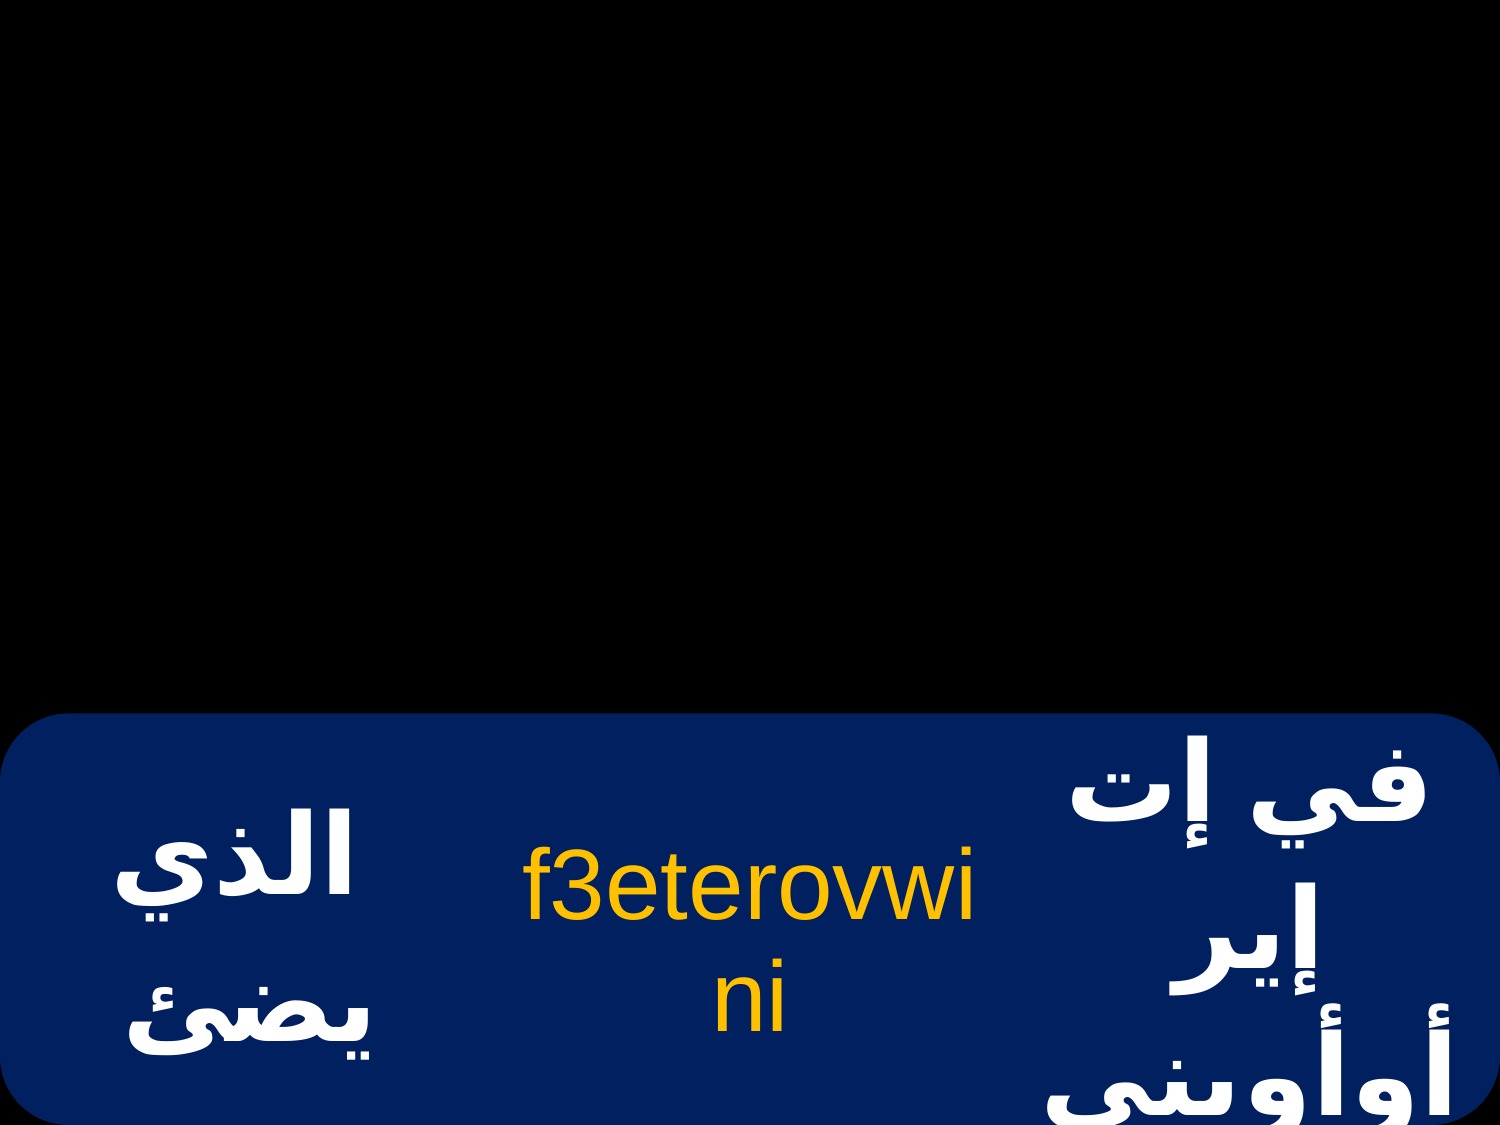

| الذي يضئ | f3eterovwini | في إت إير أوأويني |
| --- | --- | --- |